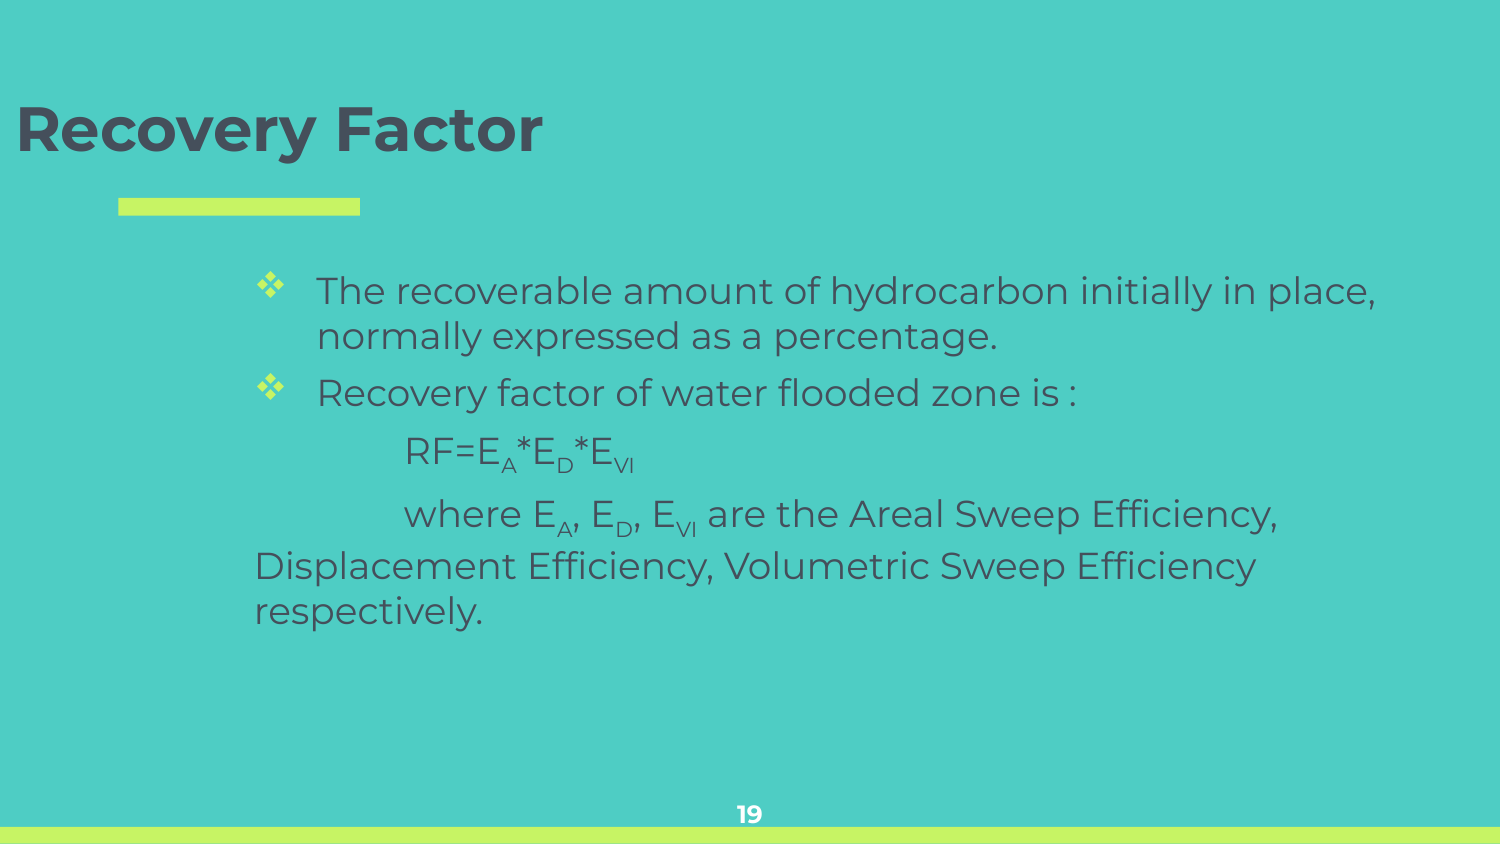

Recovery Factor

The recoverable amount of hydrocarbon initially in place, normally expressed as a percentage.
Recovery factor of water flooded zone is :
	RF=EA*ED*EVI
        	where EA, ED, EVI are the Areal Sweep Efficiency, 	Displacement Efficiency, Volumetric Sweep Efficiency 	respectively.
19